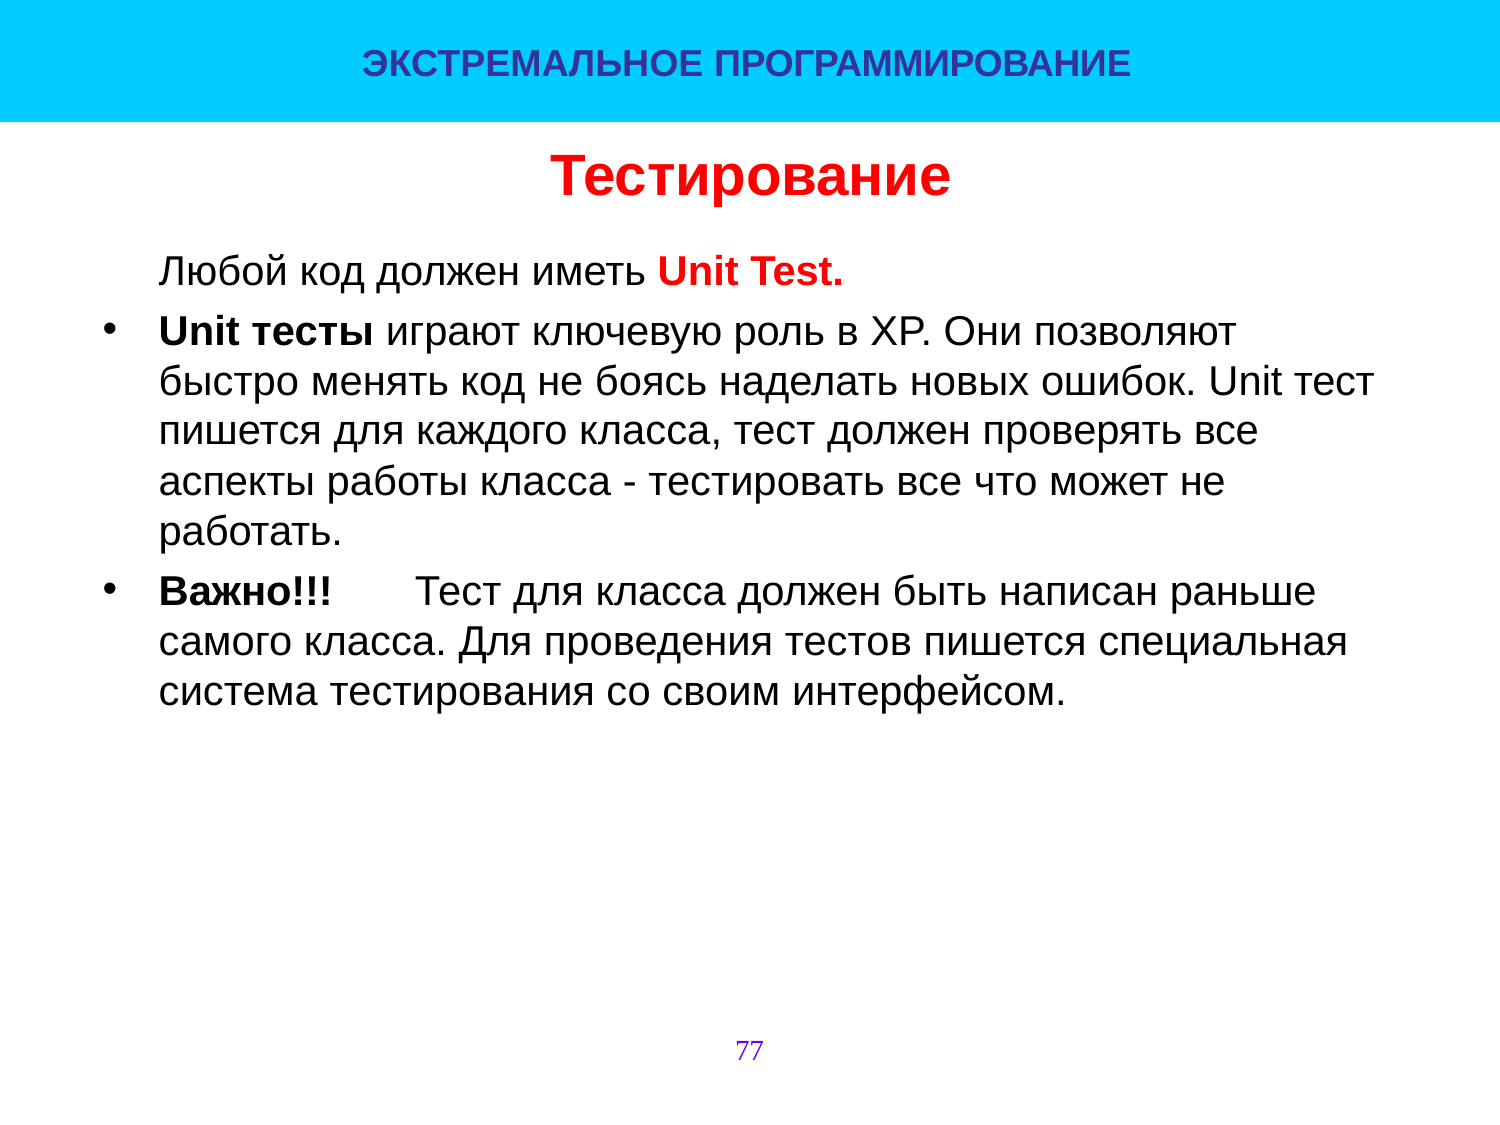

ЭКСТРЕМАЛЬНОЕ ПРОГРАММИРОВАНИЕ
# Тестирование
Любой код должен иметь Unit Test.
Unit тесты играют ключевую роль в XP. Они позволяют быстро менять код не боясь наделать новых ошибок. Unit тест пишется для каждого класса, тест должен проверять все аспекты работы класса - тестировать все что может не работать.
Важно!!!	Тест для класса должен быть написан раньше самого класса. Для проведения тестов пишется специальная система тестирования со своим интерфейсом.
77